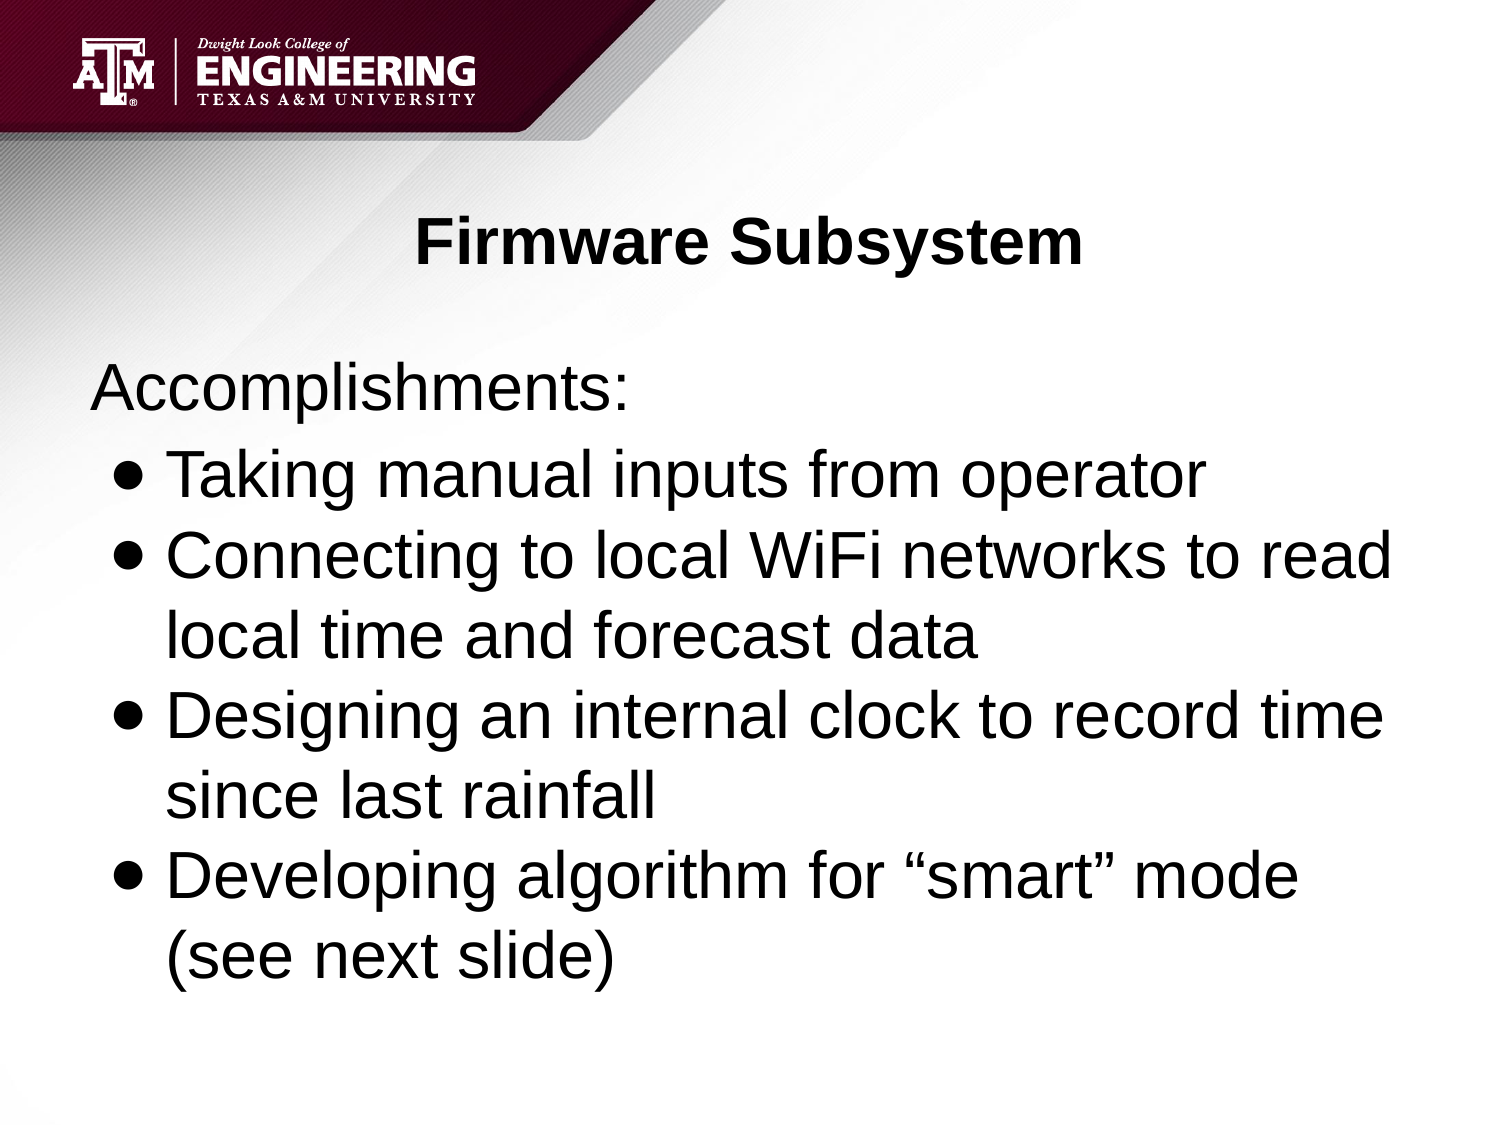

# Firmware Subsystem
Accomplishments:
Taking manual inputs from operator
Connecting to local WiFi networks to read local time and forecast data
Designing an internal clock to record time since last rainfall
Developing algorithm for “smart” mode (see next slide)